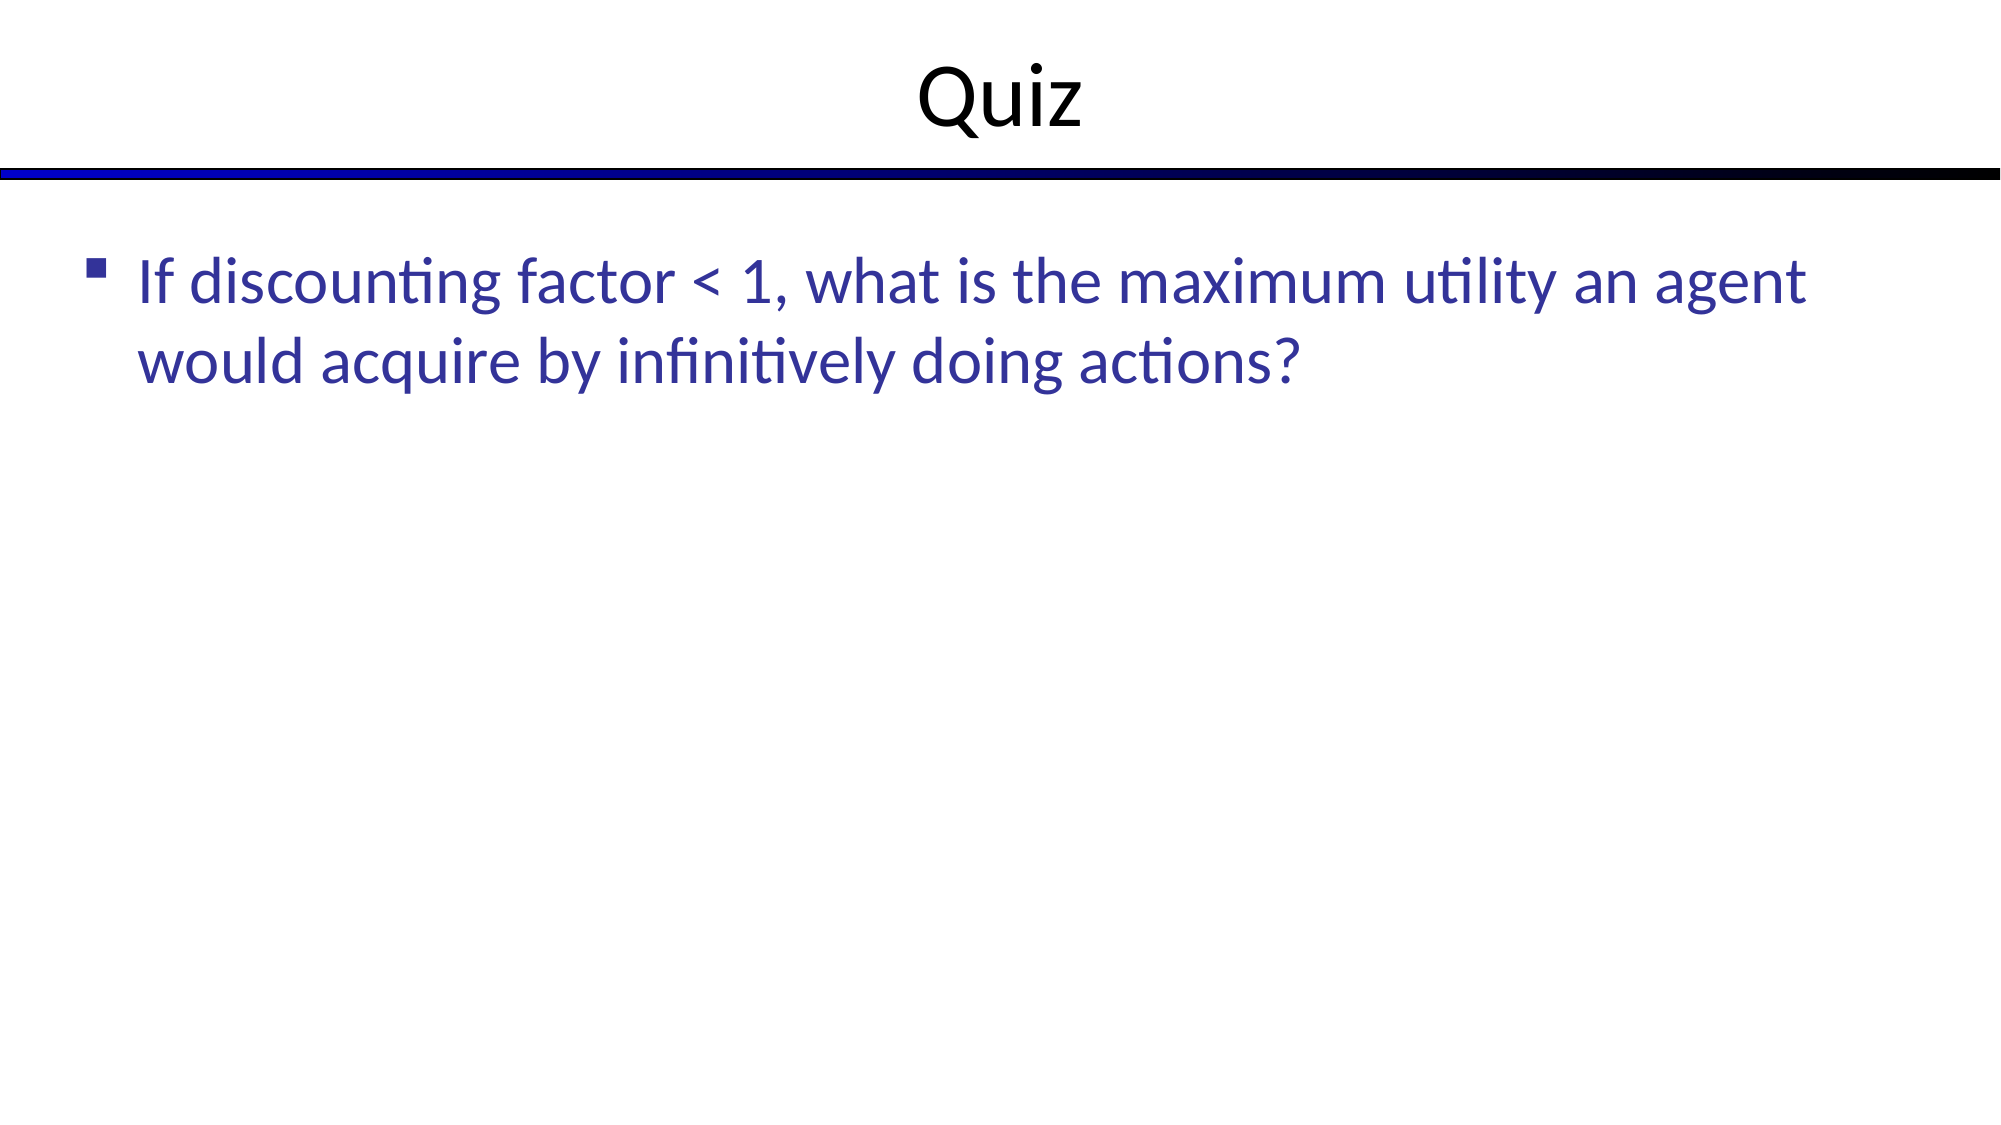

# Quiz
If discounting factor < 1, what is the maximum utility an agent would acquire by infinitively doing actions?